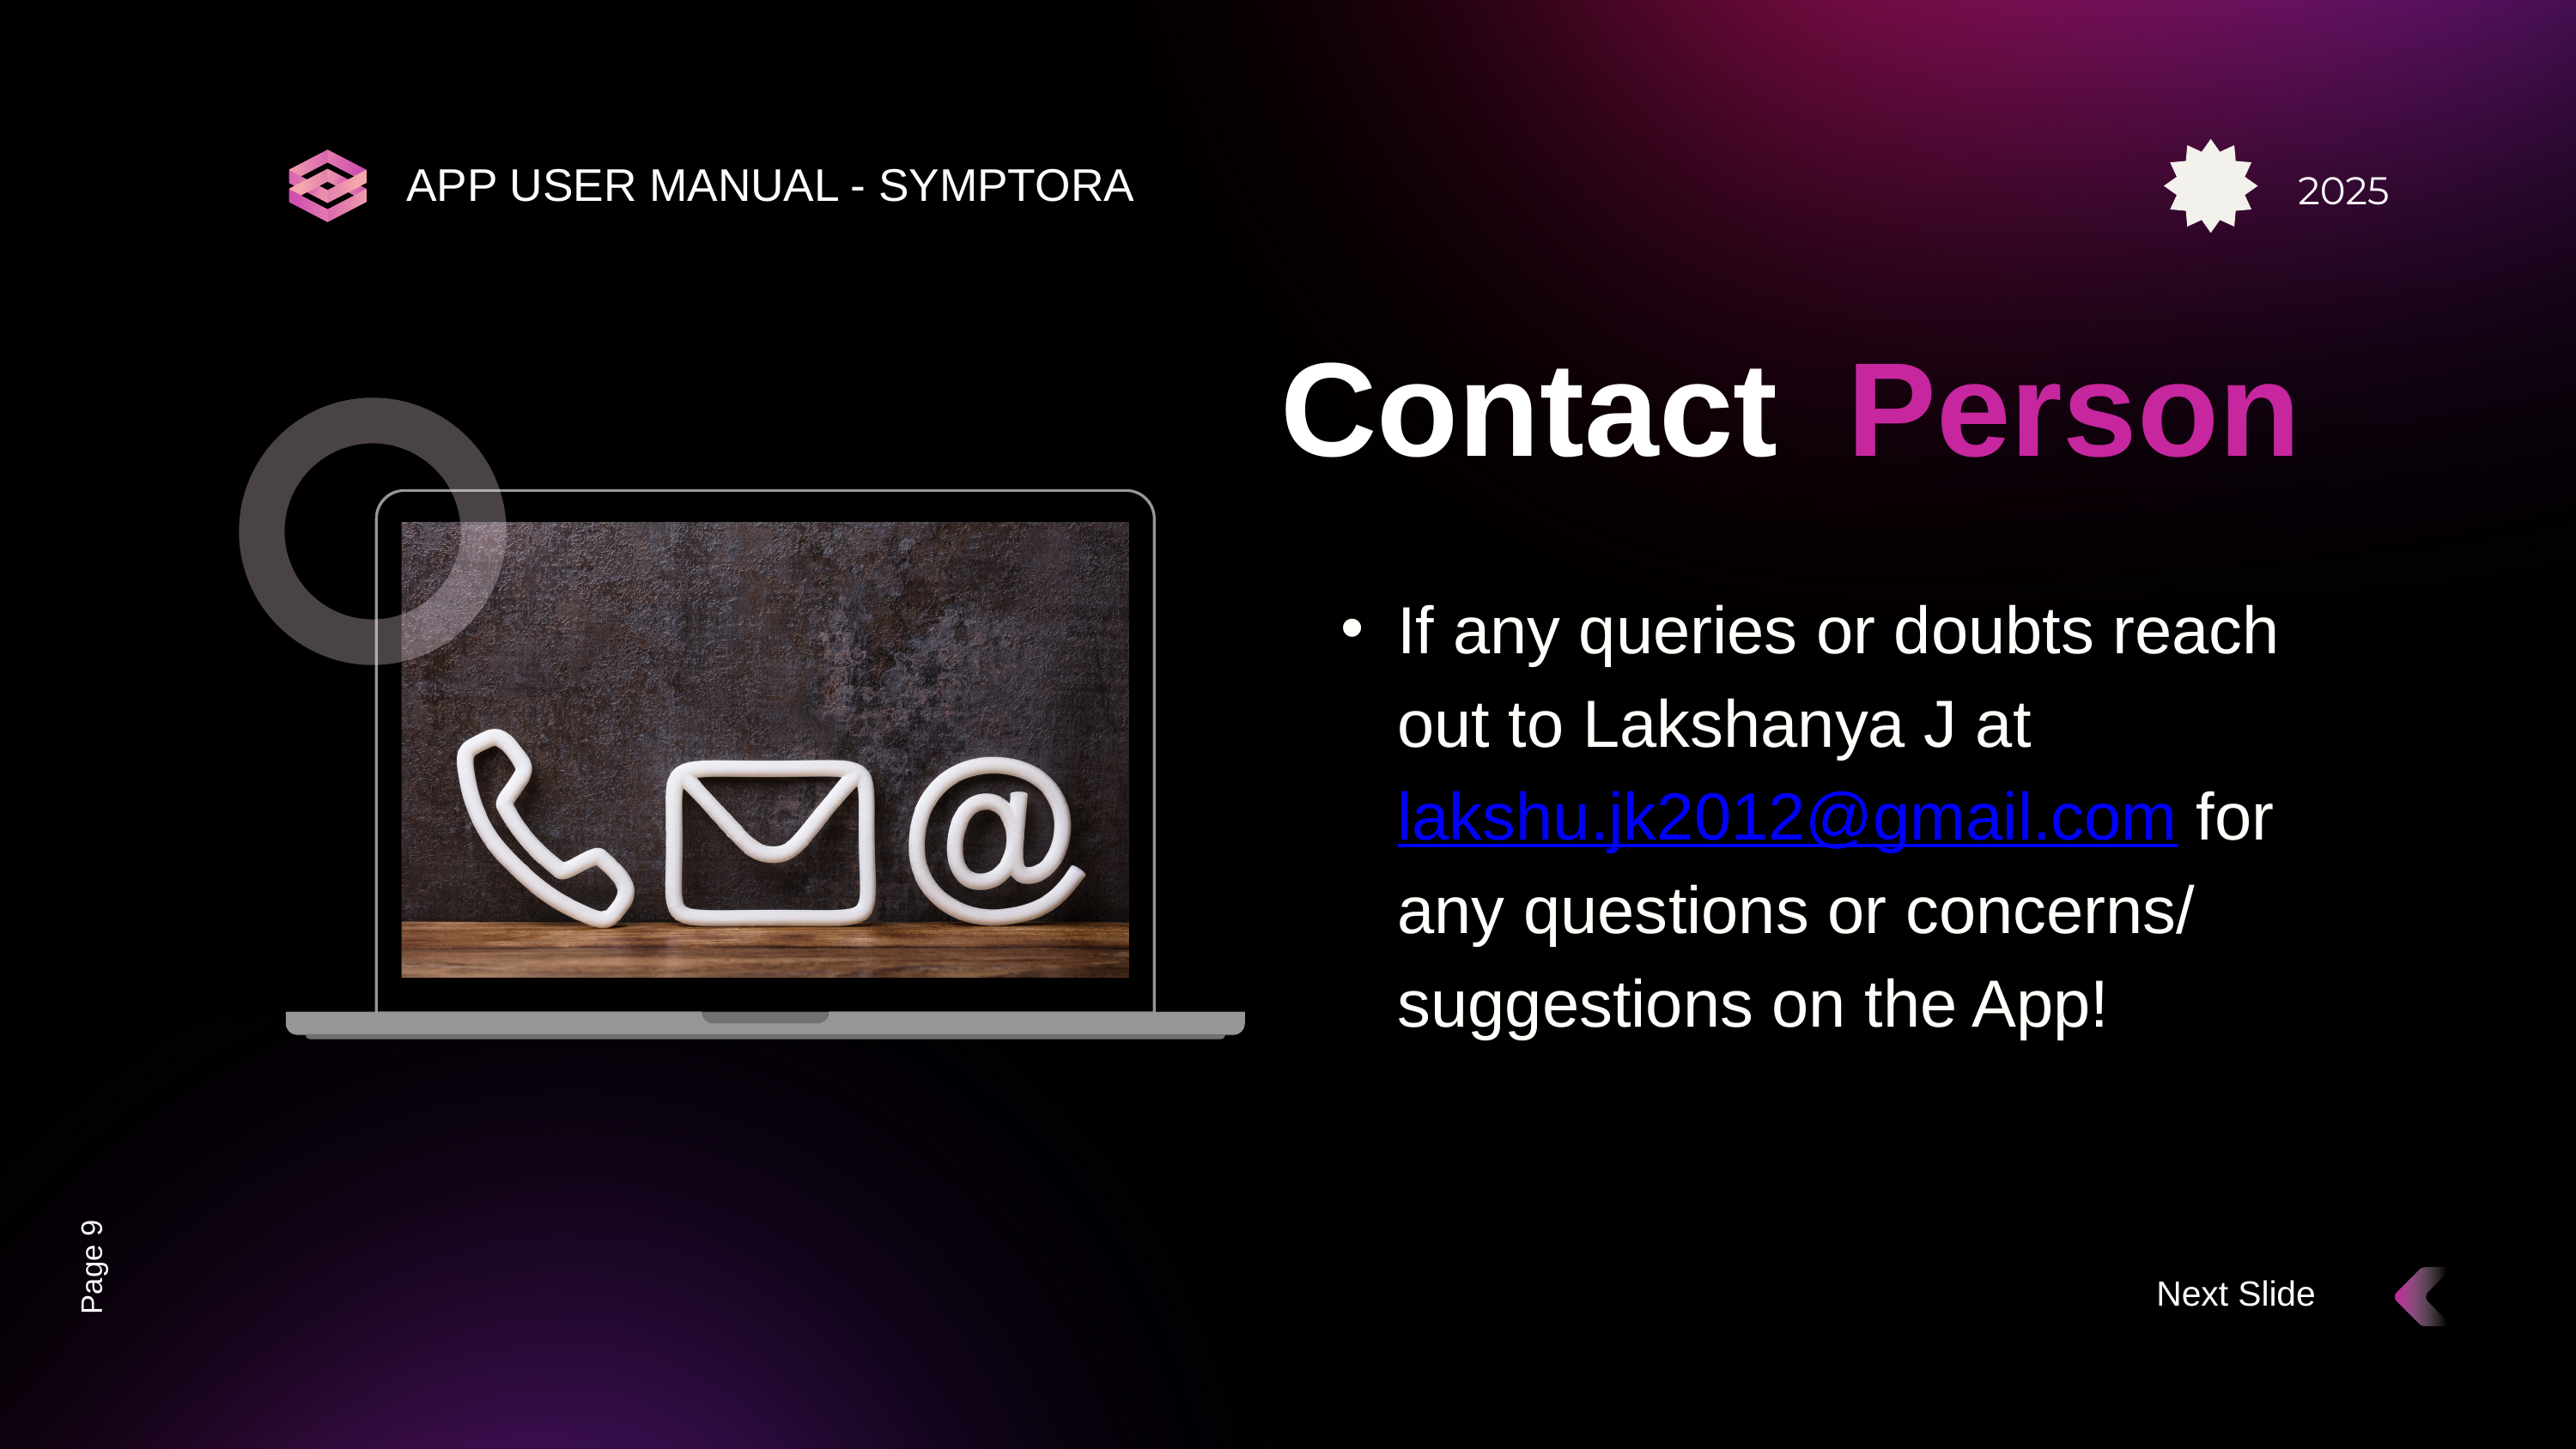

APP USER MANUAL - SYMPTORA
2025
Contact
Person

If any queries or doubts reach out to Lakshanya J at lakshu.jk2012@gmail.com for any questions or concerns/ suggestions on the App!

Page 9

Next Slide